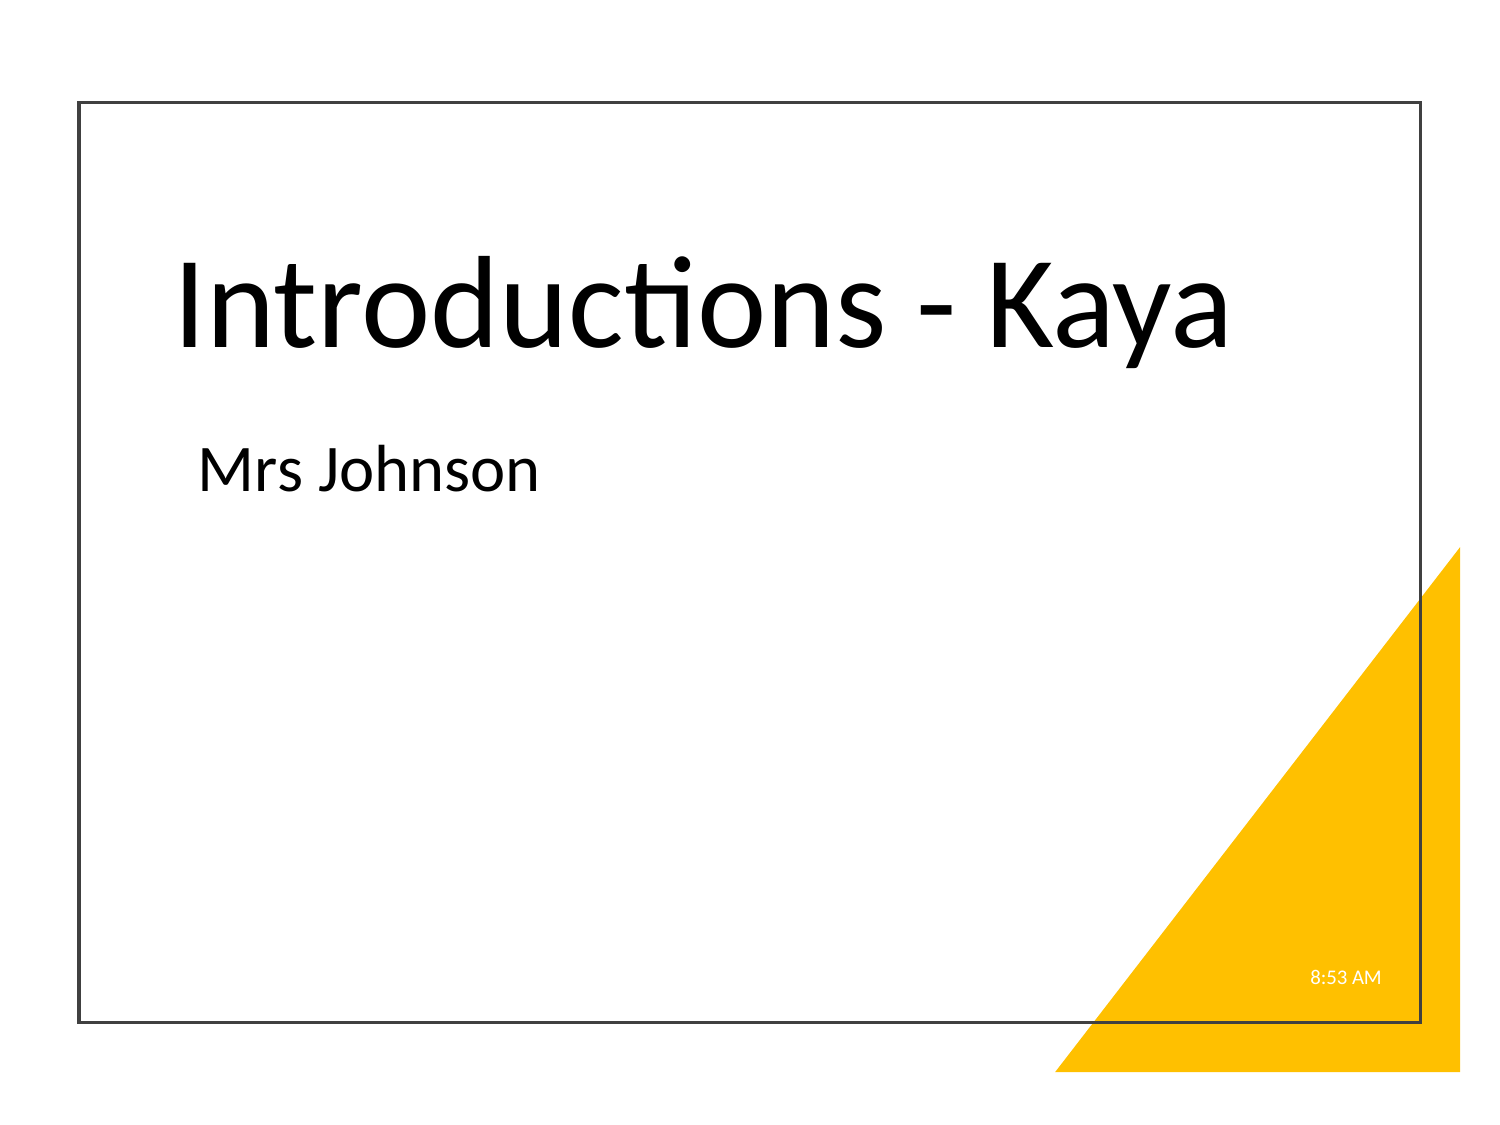

# Introductions - Kaya
Mrs Johnson

8:53 AM